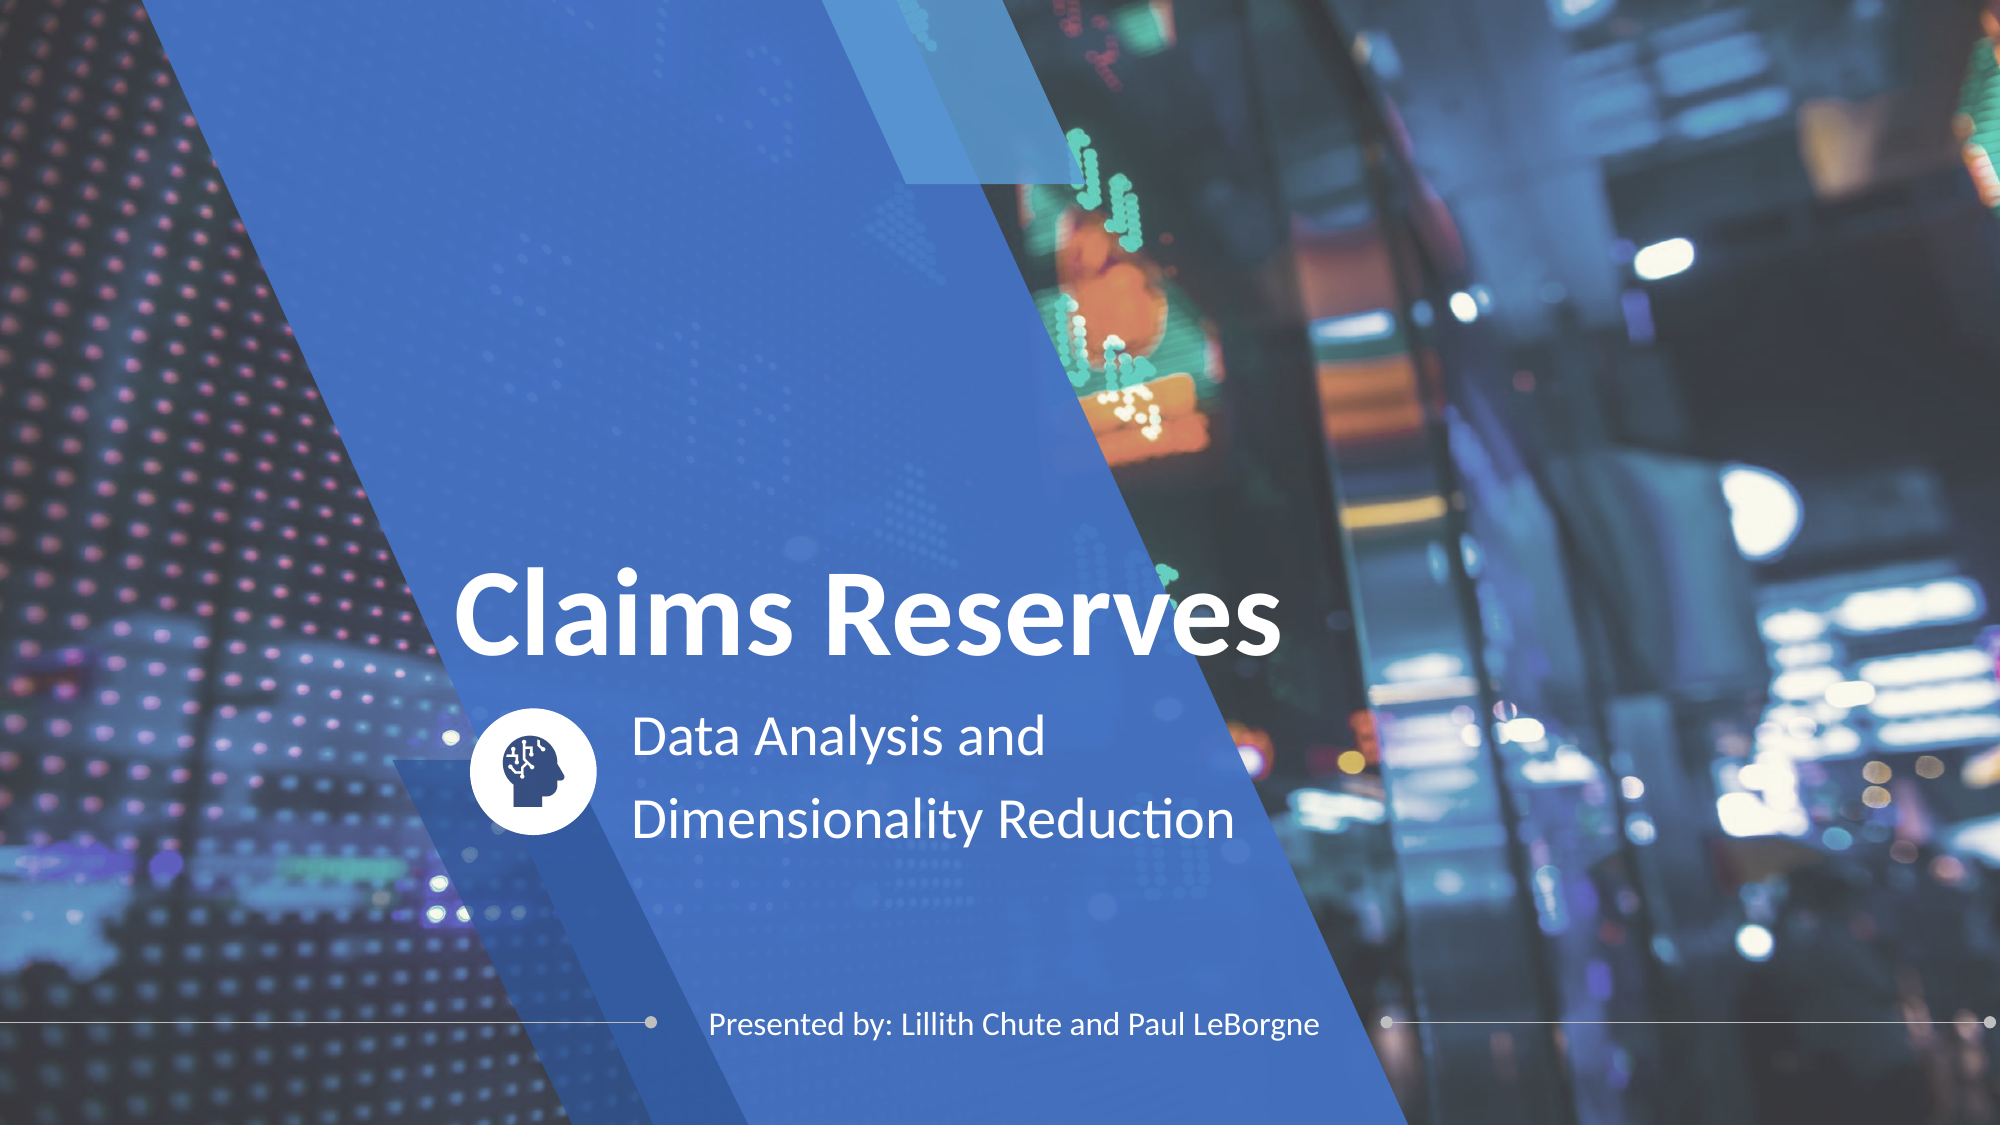

# Claims Reserves
Data Analysis and
Dimensionality Reduction

Presented by: Lillith Chute and Paul LeBorgne